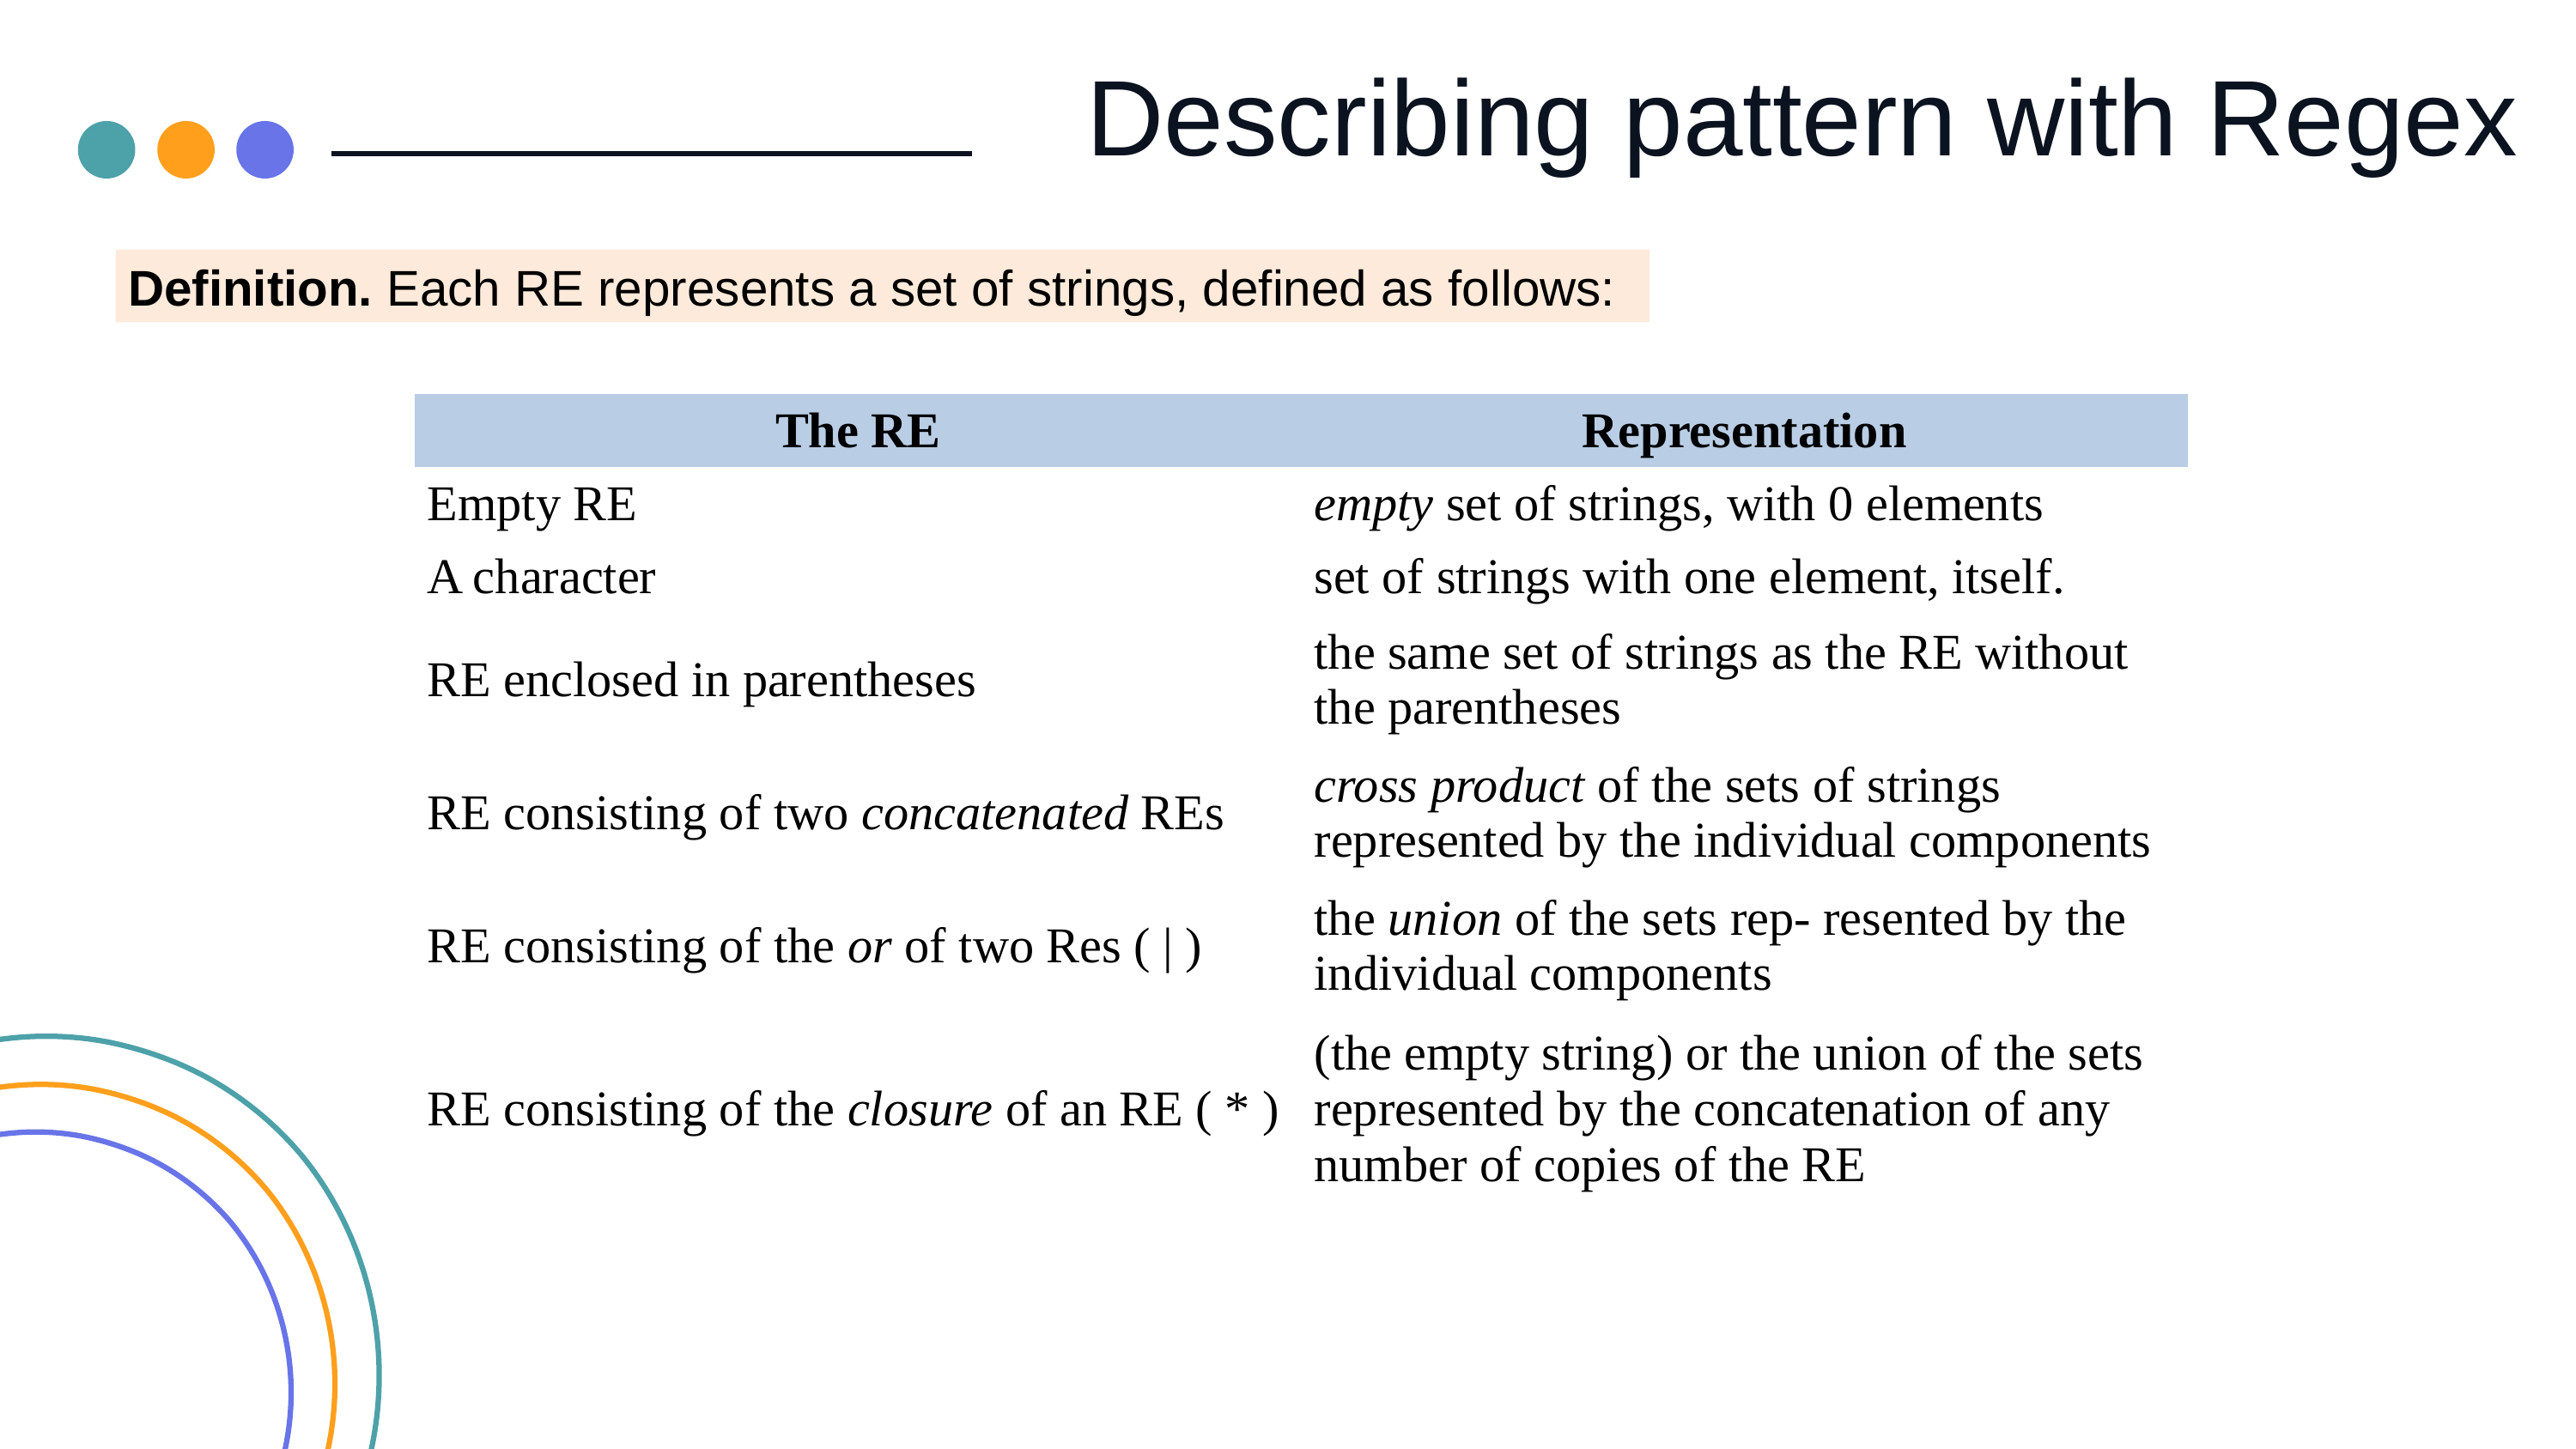

Describing pattern with Regex

Definition. Each RE represents a set of strings, defined as follows:
| The RE | Representation |
| --- | --- |
| Empty RE | empty set of strings, with 0 elements |
| A character | set of strings with one element, itself. |
| RE enclosed in parentheses | the same set of strings as the RE without the parentheses |
| RE consisting of two concatenated REs | cross product of the sets of strings represented by the individual components |
| RE consisting of the or of two Res ( | ) | the union of the sets rep- resented by the individual components |
| RE consisting of the closure of an RE ( \* ) | (the empty string) or the union of the sets represented by the concatenation of any number of copies of the RE |